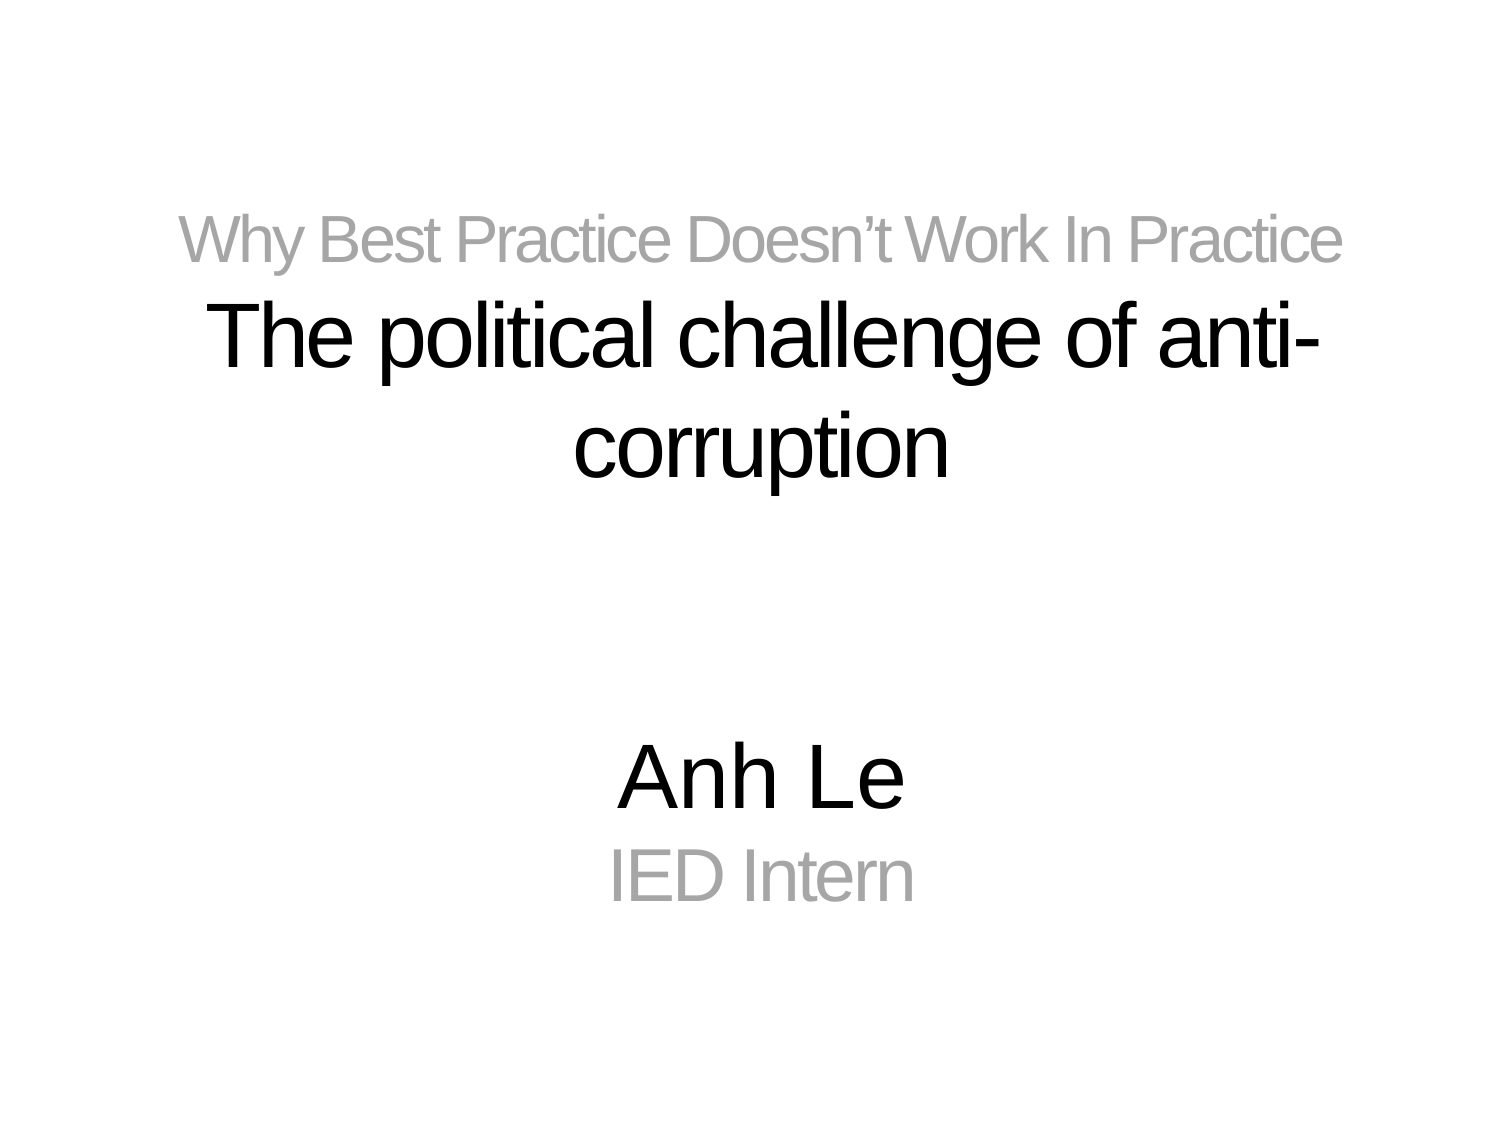

# Why Best Practice Doesn’t Work In Practice The political challenge of anti-corruption Anh Le IED Intern